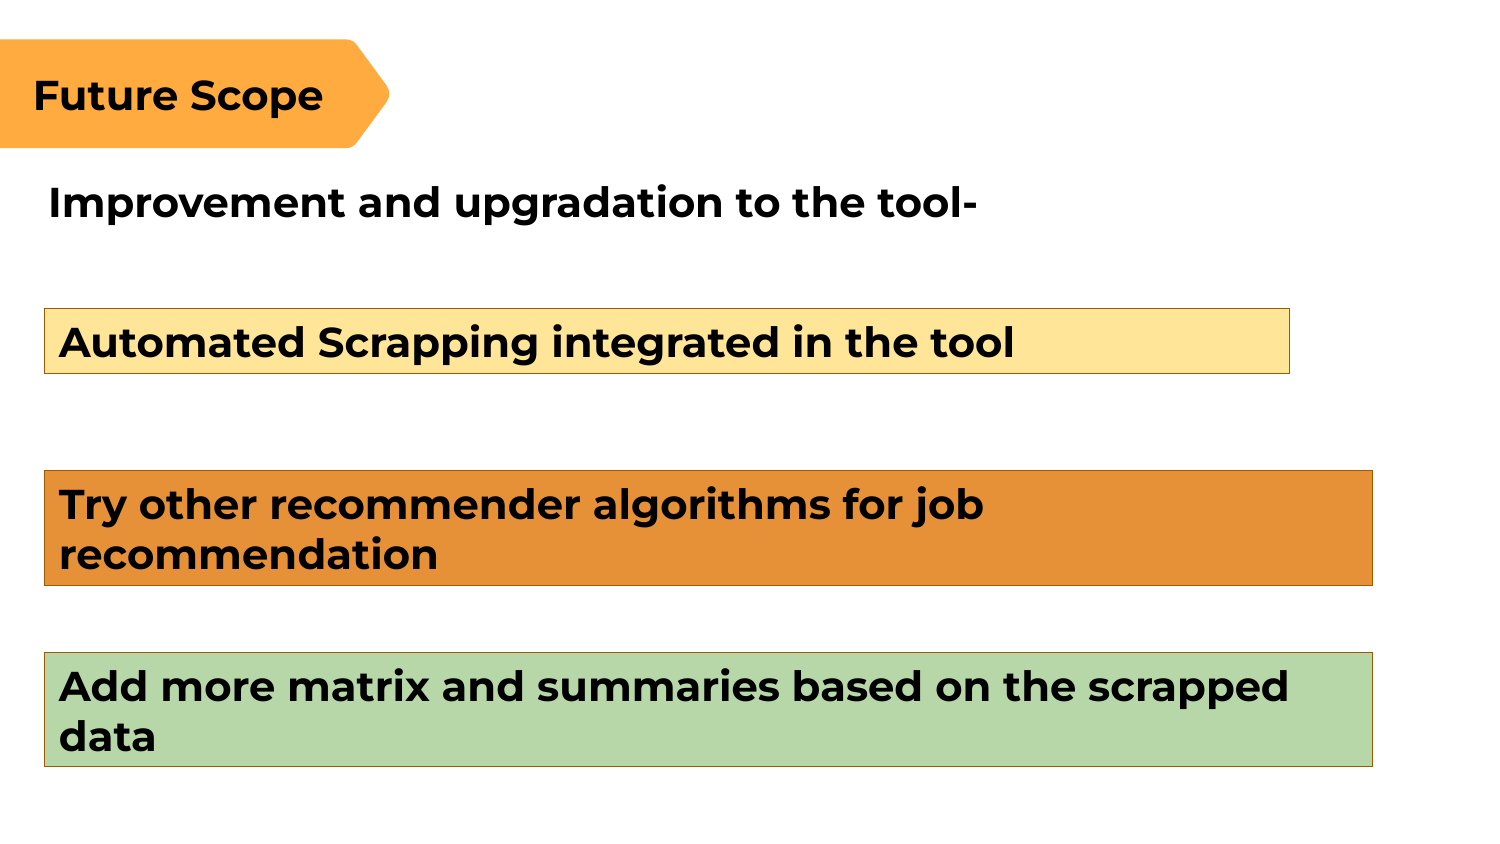

Future Scope
Improvement and upgradation to the tool-
Automated Scrapping integrated in the tool
Try other recommender algorithms for job recommendation
Add more matrix and summaries based on the scrapped data